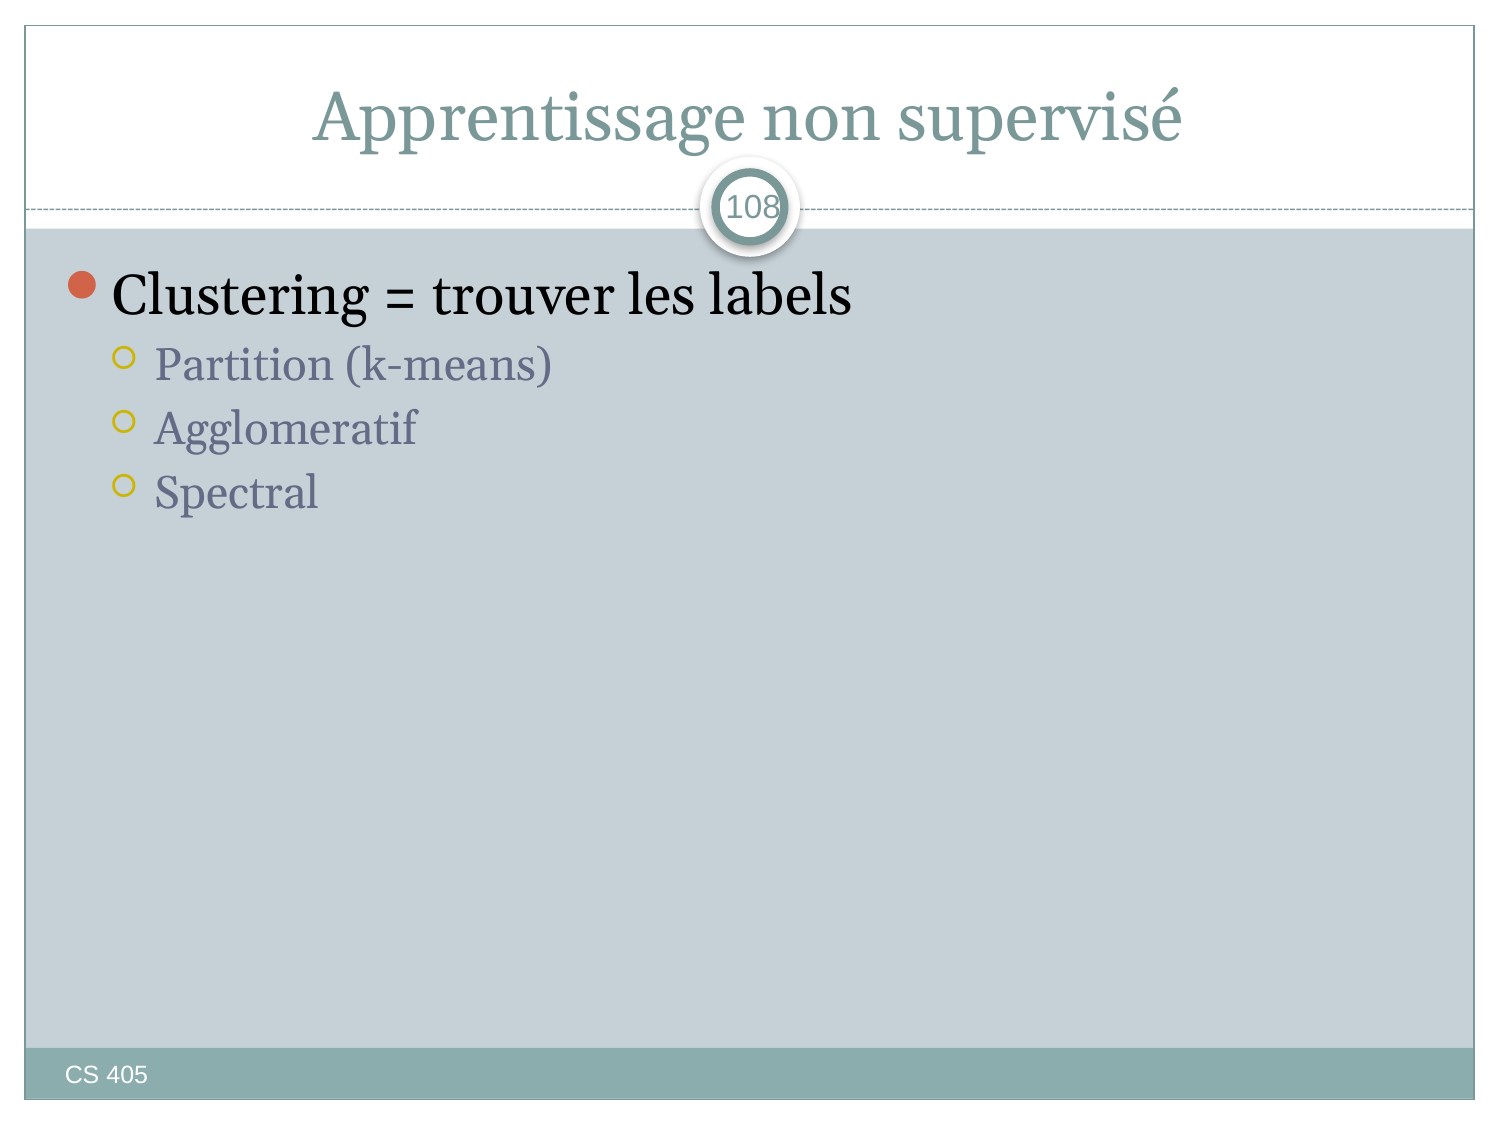

# Apprentissage non supervisé
108
Clustering = trouver les labels
Partition (k-means)
Agglomeratif
Spectral
CS 405